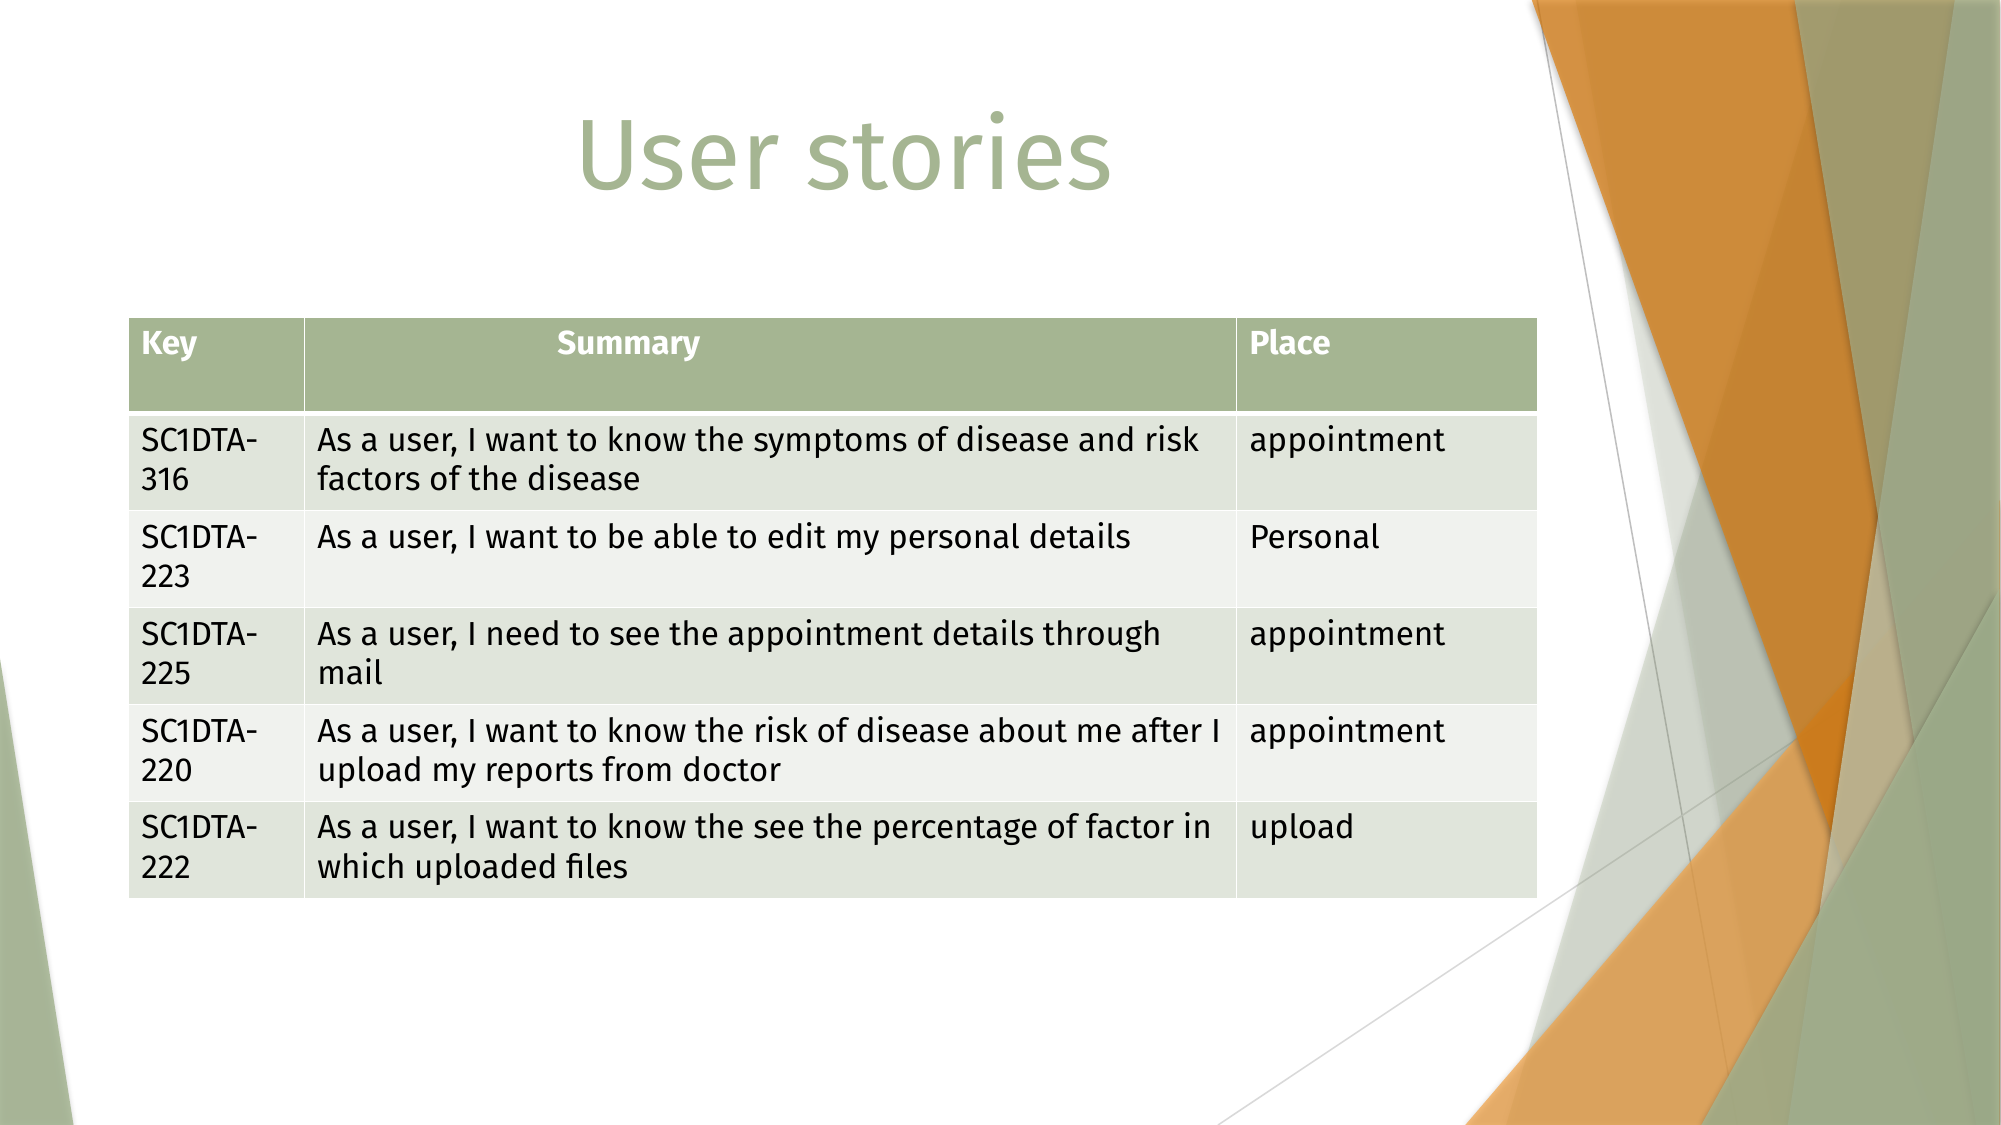

# User stories
| Key | Summary | Place |
| --- | --- | --- |
| SC1DTA-316 | As a user, I want to know the symptoms of disease and risk factors of the disease | appointment |
| SC1DTA-223 | As a user, I want to be able to edit my personal details | Personal |
| SC1DTA-225 | As a user, I need to see the appointment details through mail | appointment |
| SC1DTA-220 | As a user, I want to know the risk of disease about me after I upload my reports from doctor | appointment |
| SC1DTA-222 | As a user, I want to know the see the percentage of factor in which uploaded files | upload |